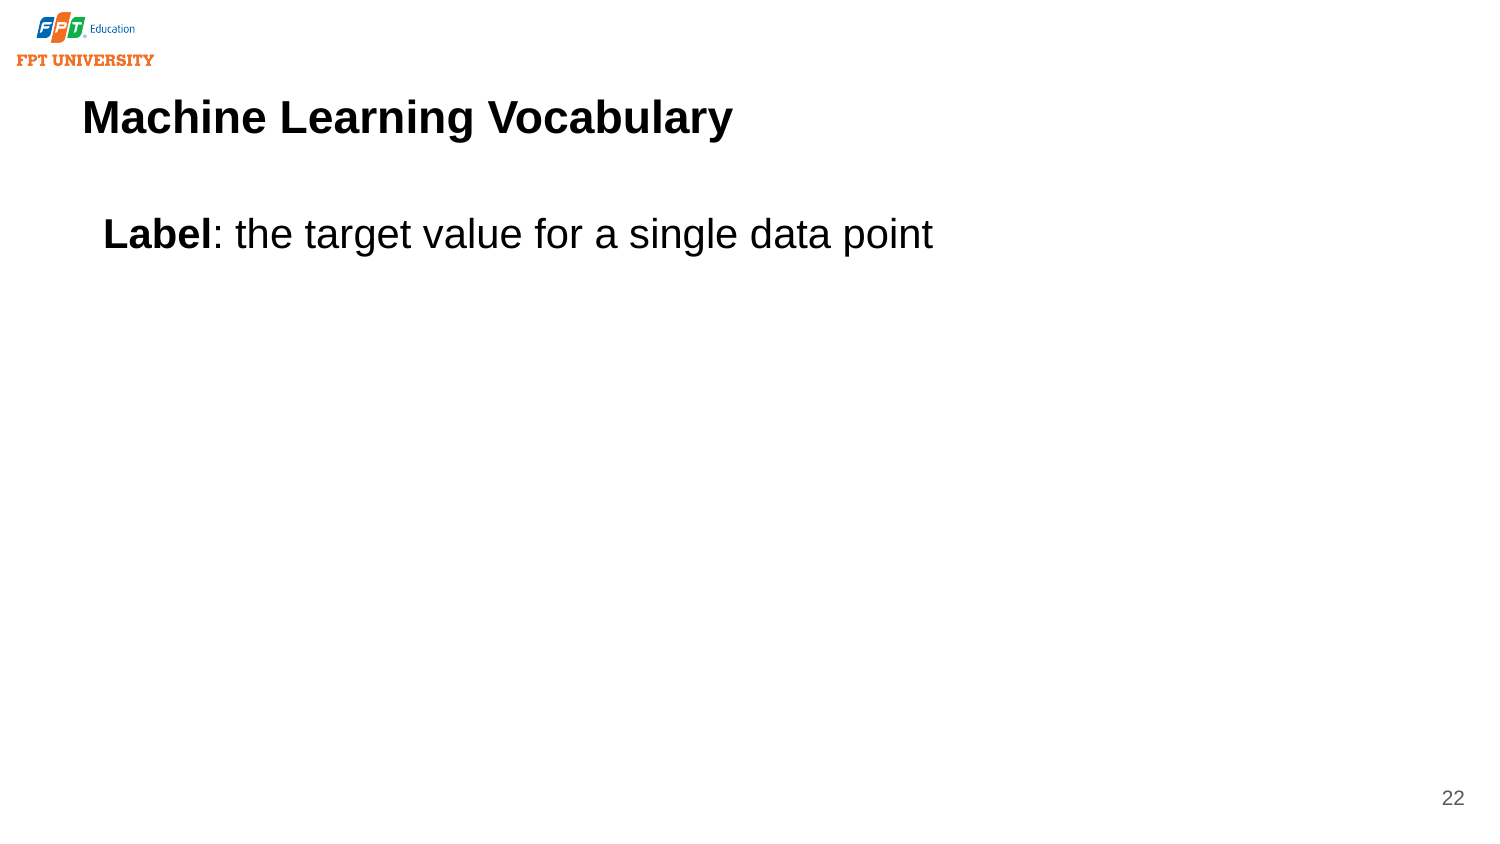

# Machine Learning Vocabulary
Label: the target value for a single data point
22